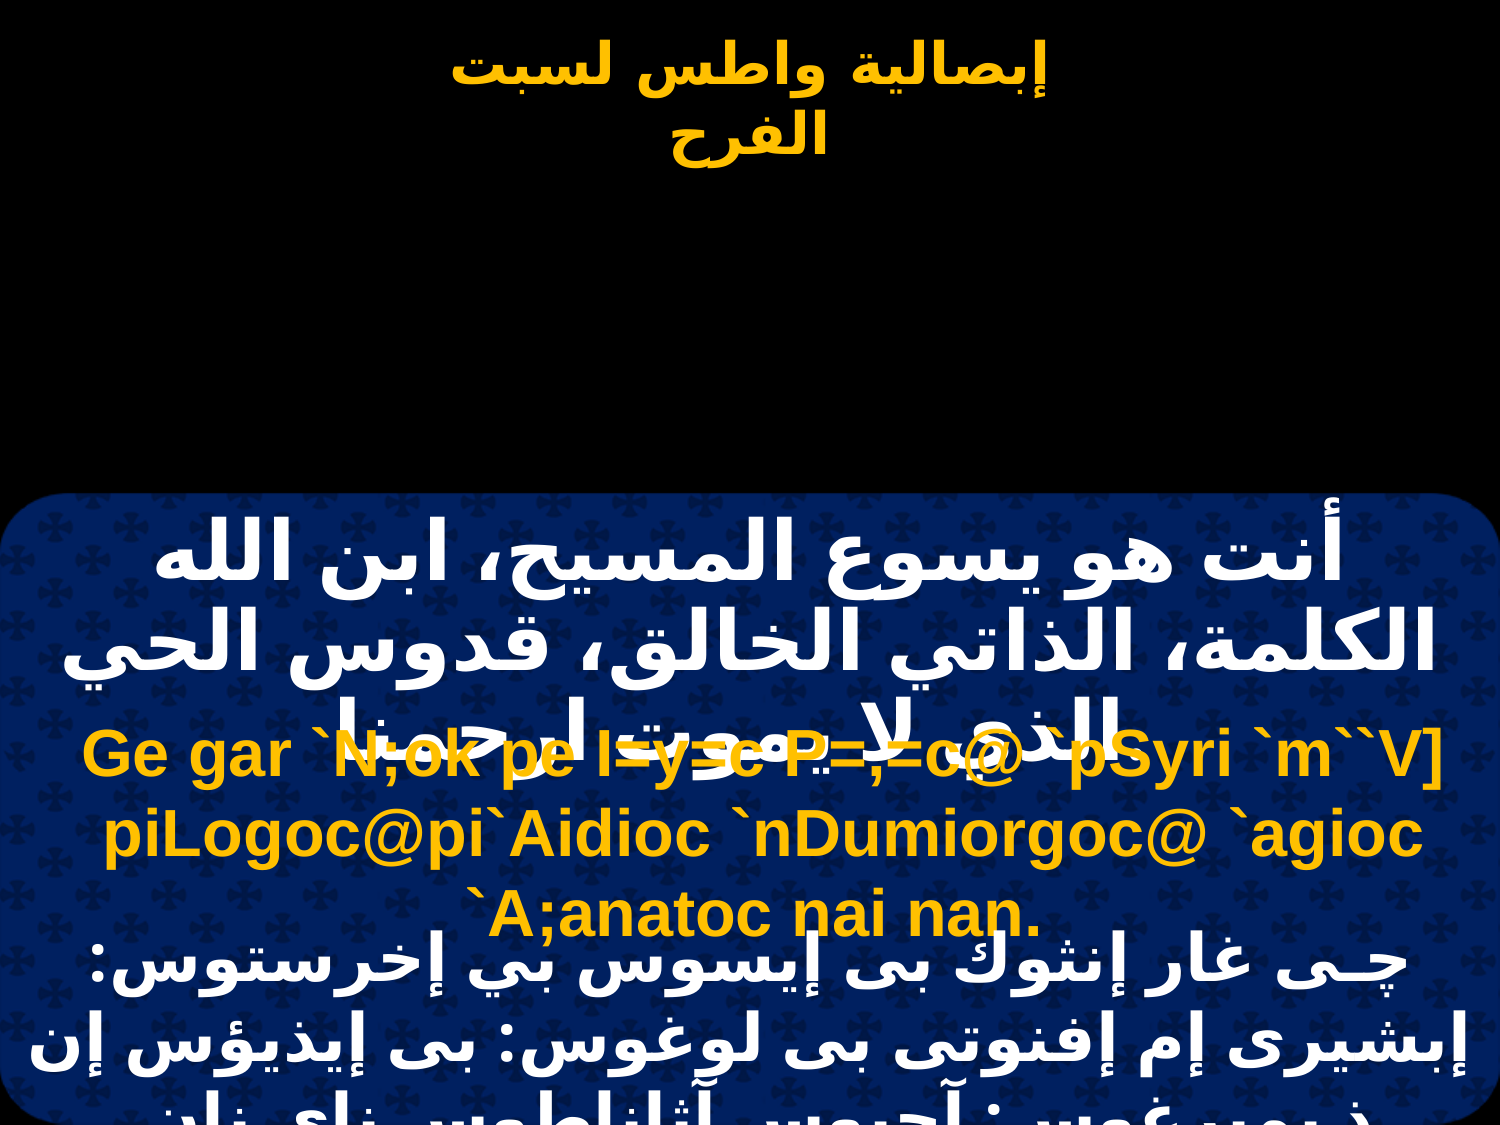

أنت هو يسوع المسيح، ابن الله الكلمة، الذاتي الخالق، قدوس الحي الذي لا يموت ارحمنا.

Ge gar `N;ok pe I=y=c P=,=c@ `pSyri `m``V] piLogoc@pi`Aidioc `nDumiorgoc@ `agioc `A;anatoc nai nan.

ﭼـى غار إنثوك بى إيسوس بي إخرستوس: إبشيرى إم إفنوتى بى لوغوس: بى إيذيؤس إن ذ يميرغوس: آجيوس آثاناطوس ناى نان.